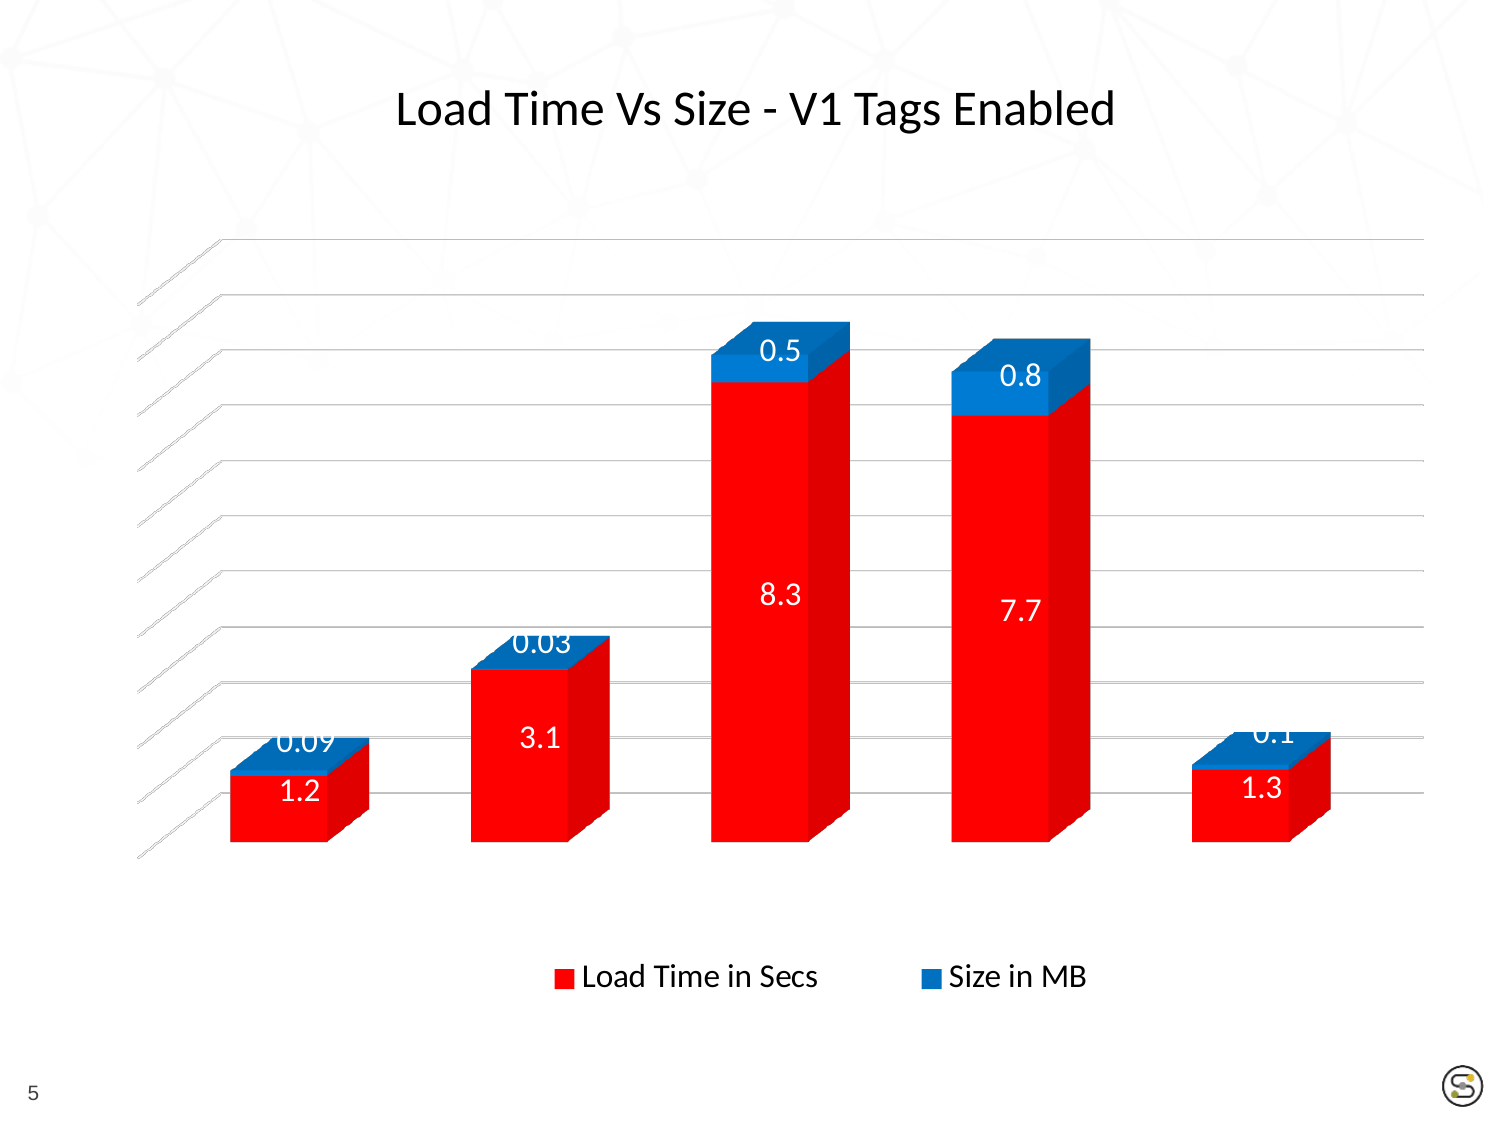

Load Time Vs Size - V1 Tags Enabled

[unsupported chart]